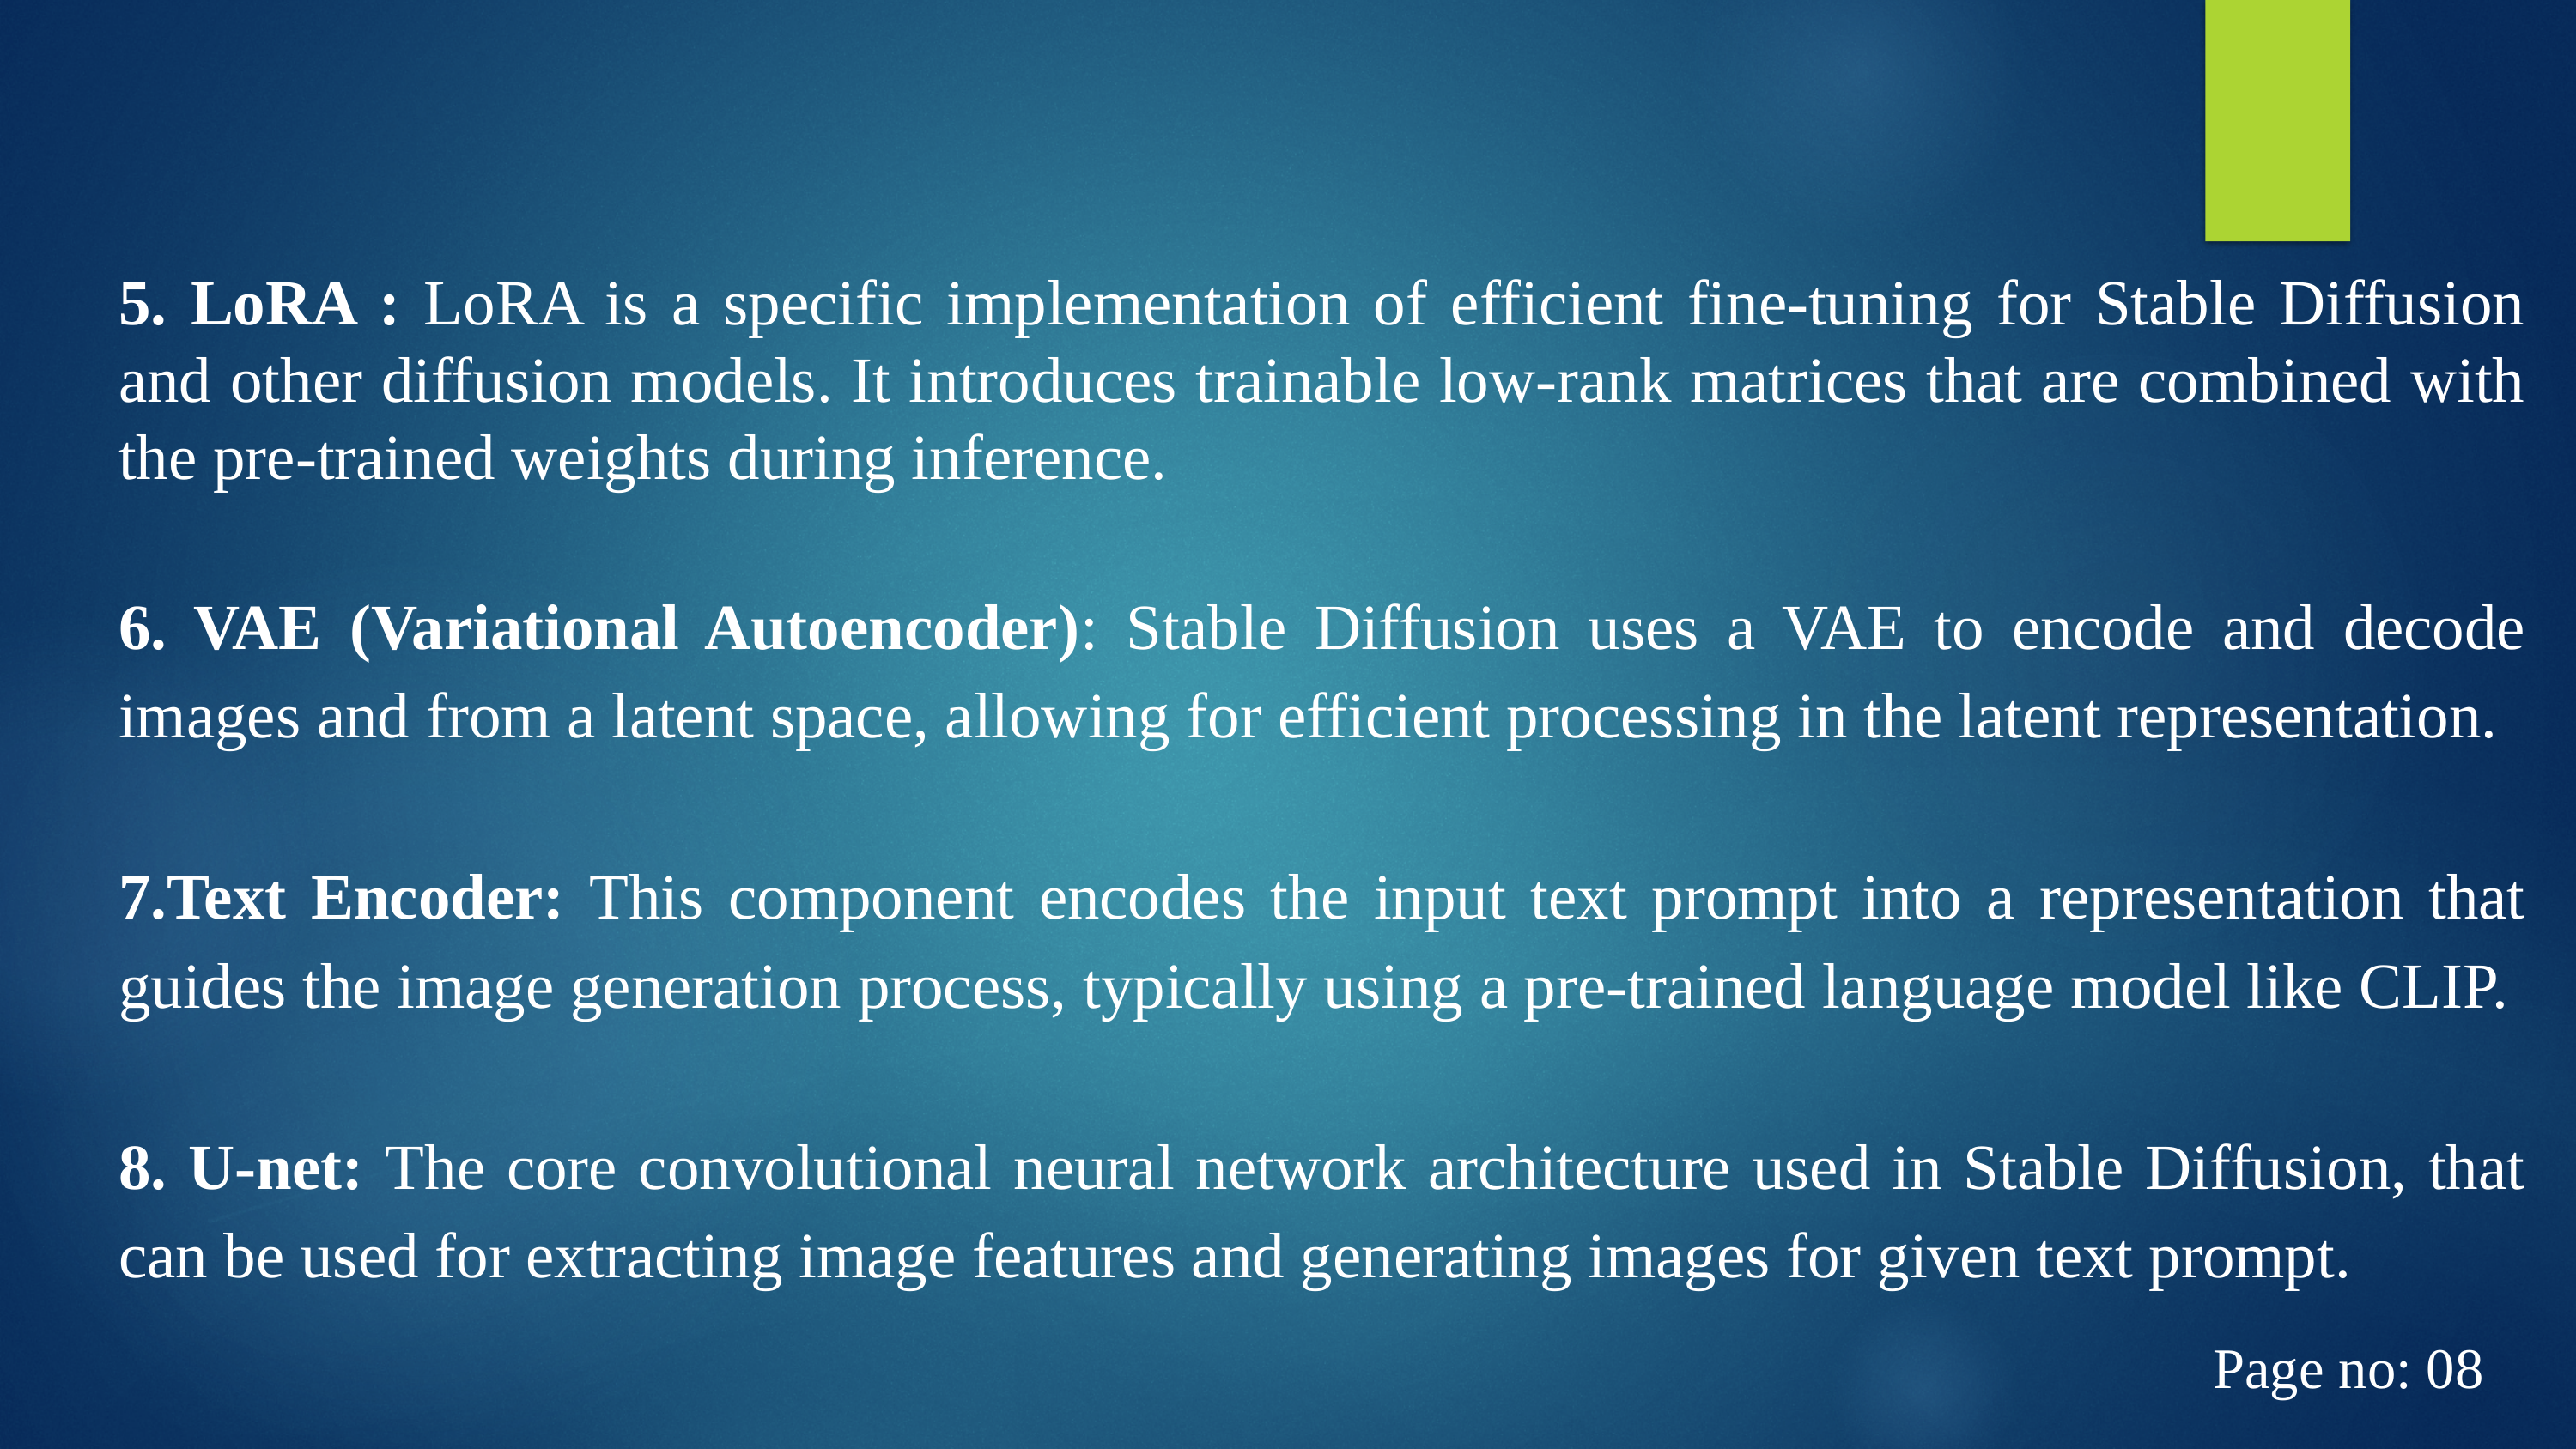

5. LoRA : LoRA is a specific implementation of efficient fine-tuning for Stable Diffusion and other diffusion models. It introduces trainable low-rank matrices that are combined with the pre-trained weights during inference.

6. VAE (Variational Autoencoder): Stable Diffusion uses a VAE to encode and decode images and from a latent space, allowing for efficient processing in the latent representation.

7.Text Encoder: This component encodes the input text prompt into a representation that guides the image generation process, typically using a pre-trained language model like CLIP.

8. U-net: The core convolutional neural network architecture used in Stable Diffusion, that can be used for extracting image features and generating images for given text prompt.

Page no: 08